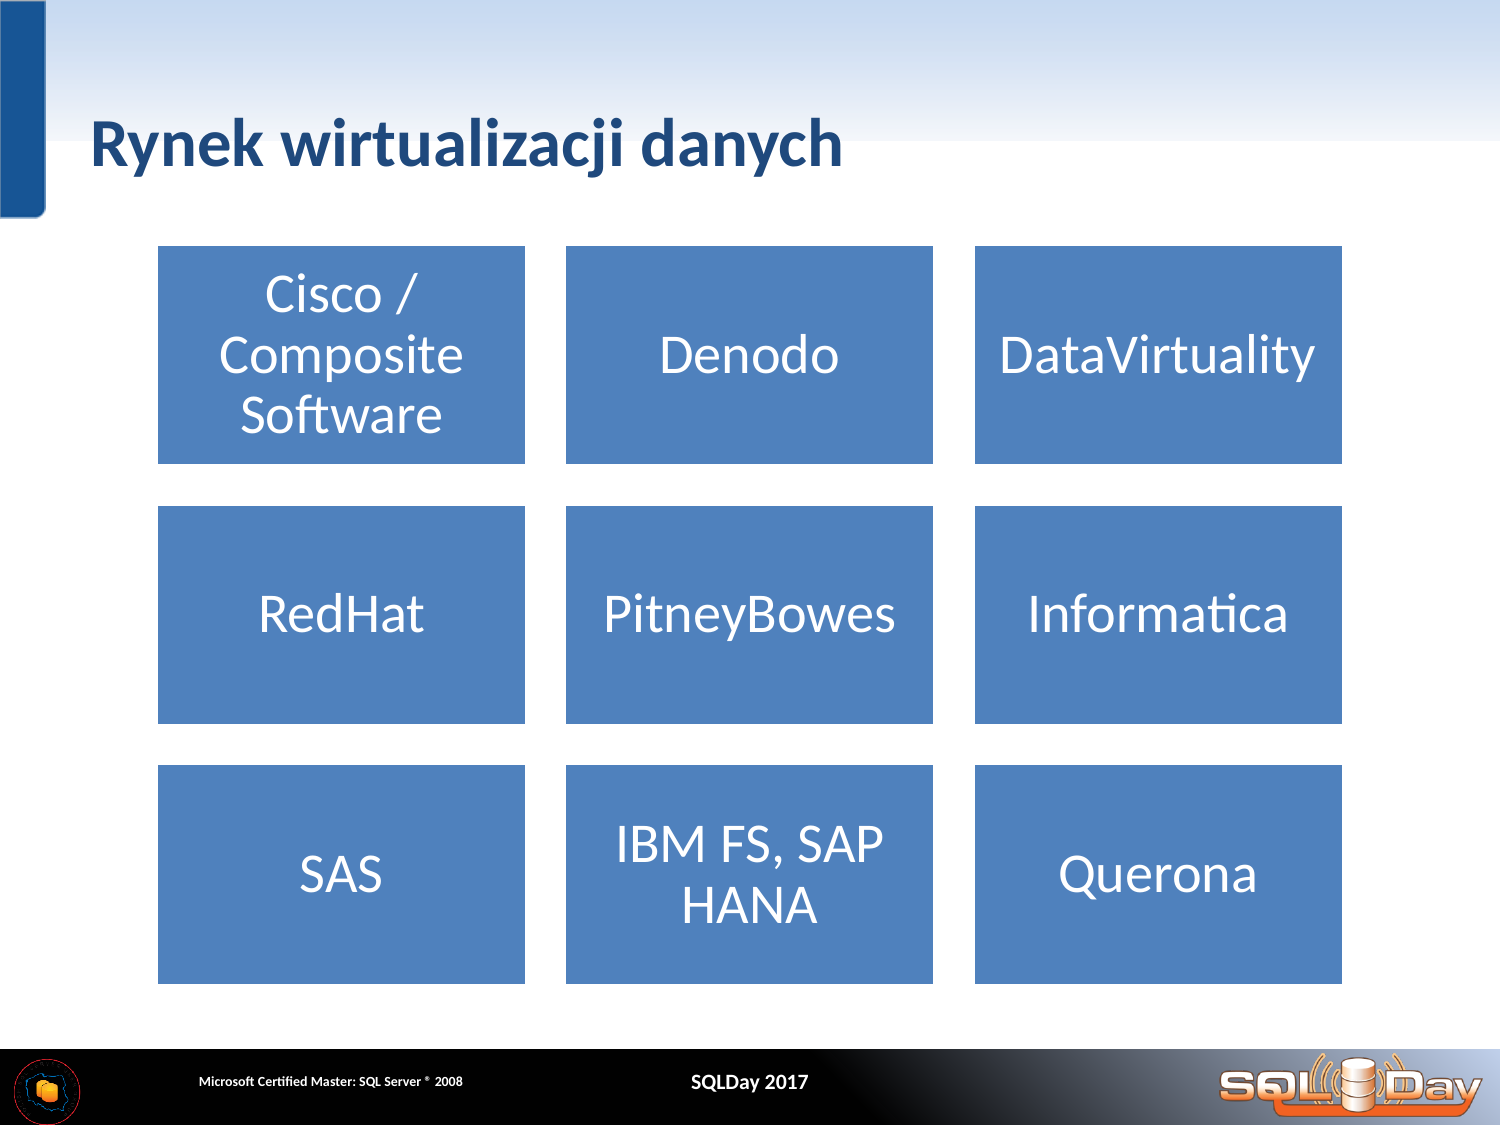

# Rynek wirtualizacji danych
Cisco / Composite Software
Denodo
DataVirtuality
RedHat
PitneyBowes
Informatica
SAS
IBM FS, SAP HANA
Querona
Microsoft Certified Master: SQL Server ® 2008